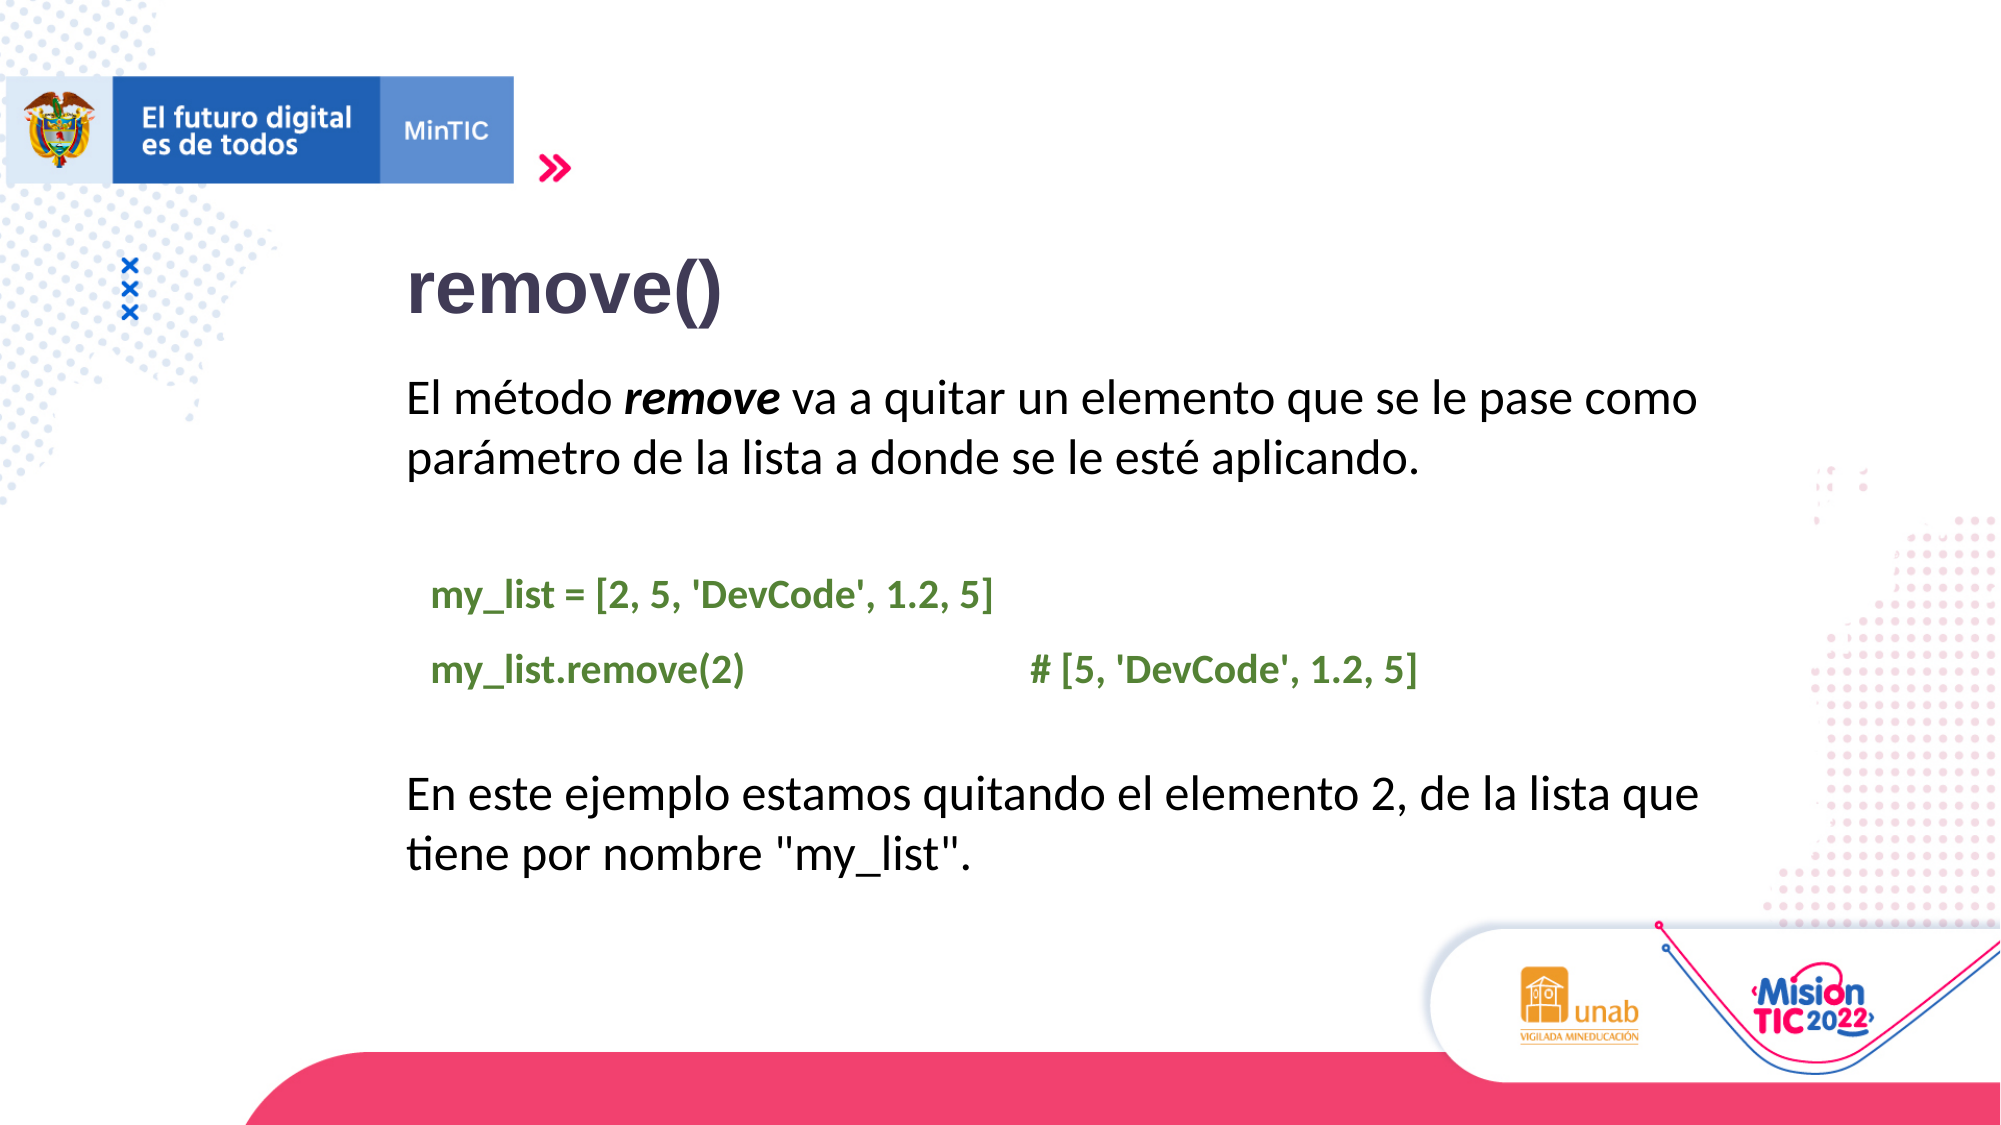

remove()
El método remove va a quitar un elemento que se le pase como parámetro de la lista a donde se le esté aplicando.
my_list = [2, 5, 'DevCode', 1.2, 5]
my_list.remove(2) 		# [5, 'DevCode', 1.2, 5]
En este ejemplo estamos quitando el elemento 2, de la lista que tiene por nombre "my_list".